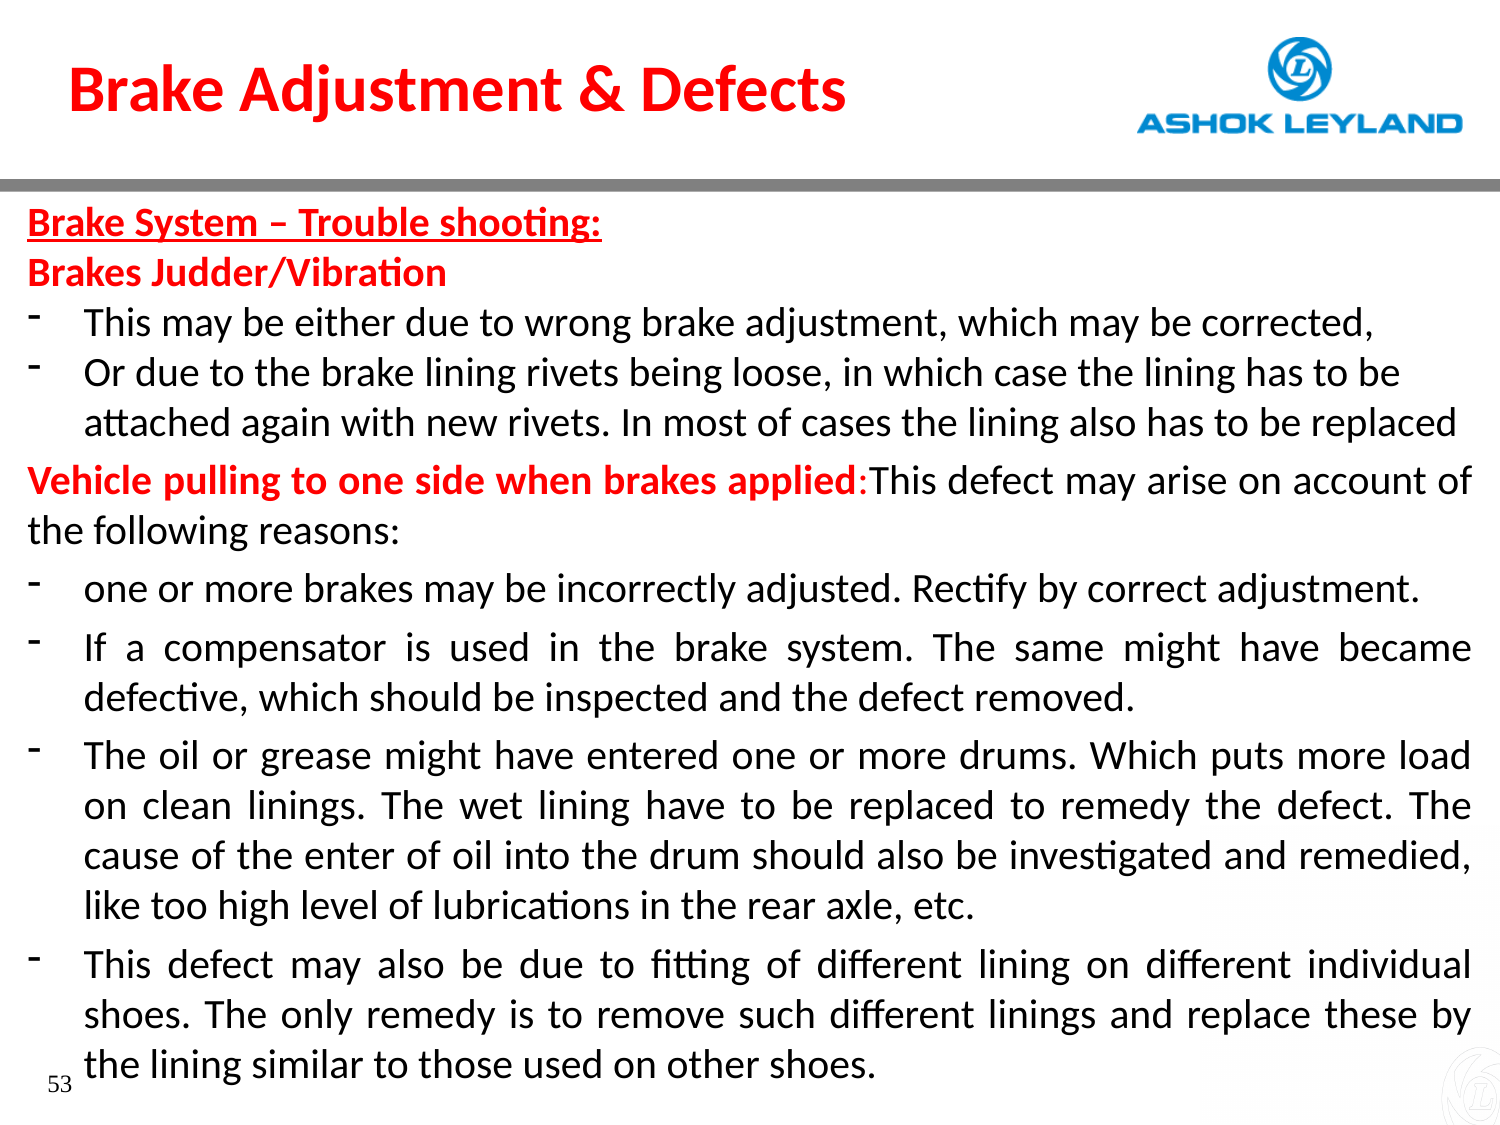

Brake Adjustment & Defects
Brake System – Trouble shooting:
Brakes Judder/Vibration
This may be either due to wrong brake adjustment, which may be corrected,
Or due to the brake lining rivets being loose, in which case the lining has to be attached again with new rivets. In most of cases the lining also has to be replaced
Vehicle pulling to one side when brakes applied:This defect may arise on account of the following reasons:
one or more brakes may be incorrectly adjusted. Rectify by correct adjustment.
If a compensator is used in the brake system. The same might have became defective, which should be inspected and the defect removed.
The oil or grease might have entered one or more drums. Which puts more load on clean linings. The wet lining have to be replaced to remedy the defect. The cause of the enter of oil into the drum should also be investigated and remedied, like too high level of lubrications in the rear axle, etc.
This defect may also be due to fitting of different lining on different individual shoes. The only remedy is to remove such different linings and replace these by the lining similar to those used on other shoes.
53